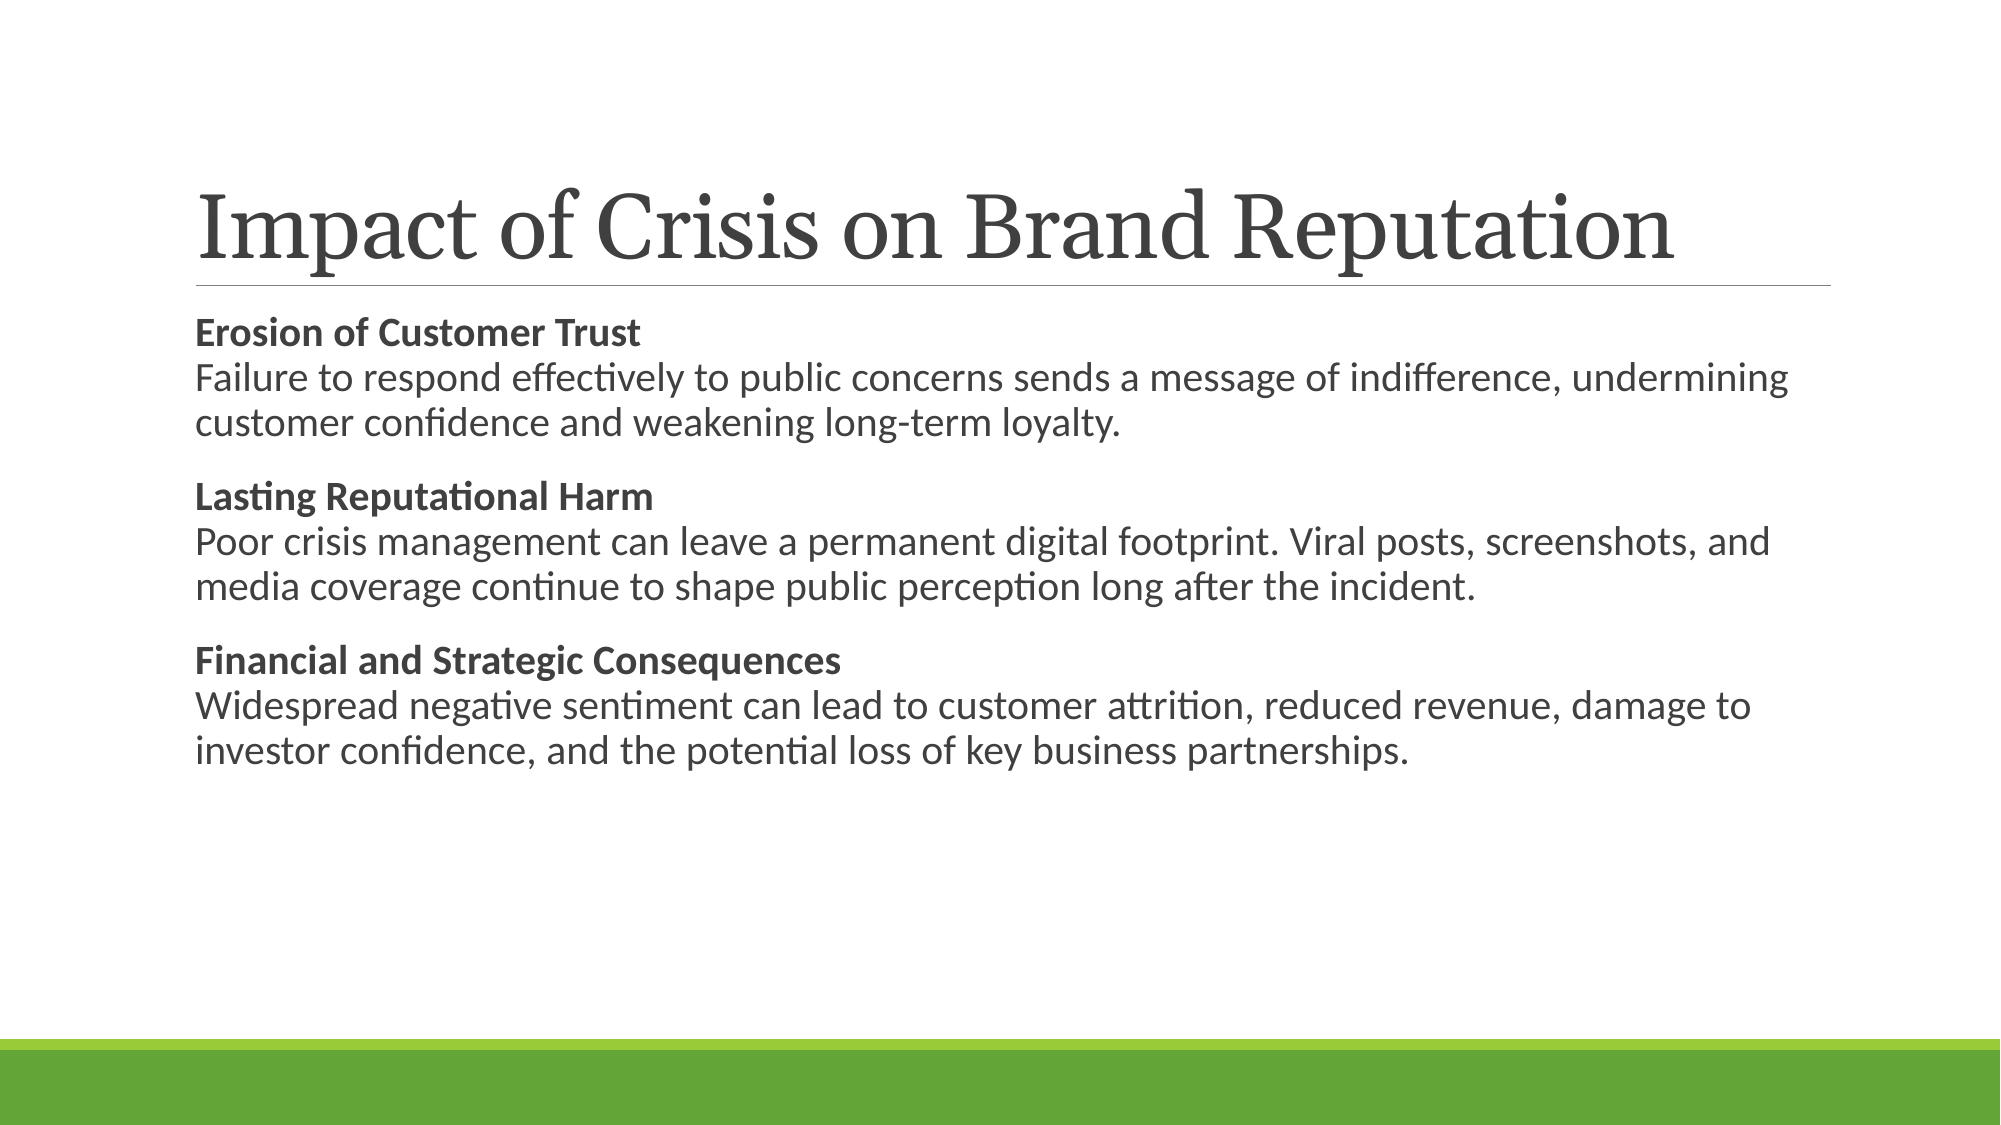

# Impact of Crisis on Brand Reputation
Erosion of Customer Trust
Failure to respond effectively to public concerns sends a message of indifference, undermining customer confidence and weakening long-term loyalty.
Lasting Reputational Harm
Poor crisis management can leave a permanent digital footprint. Viral posts, screenshots, and media coverage continue to shape public perception long after the incident.
Financial and Strategic Consequences
Widespread negative sentiment can lead to customer attrition, reduced revenue, damage to investor confidence, and the potential loss of key business partnerships.